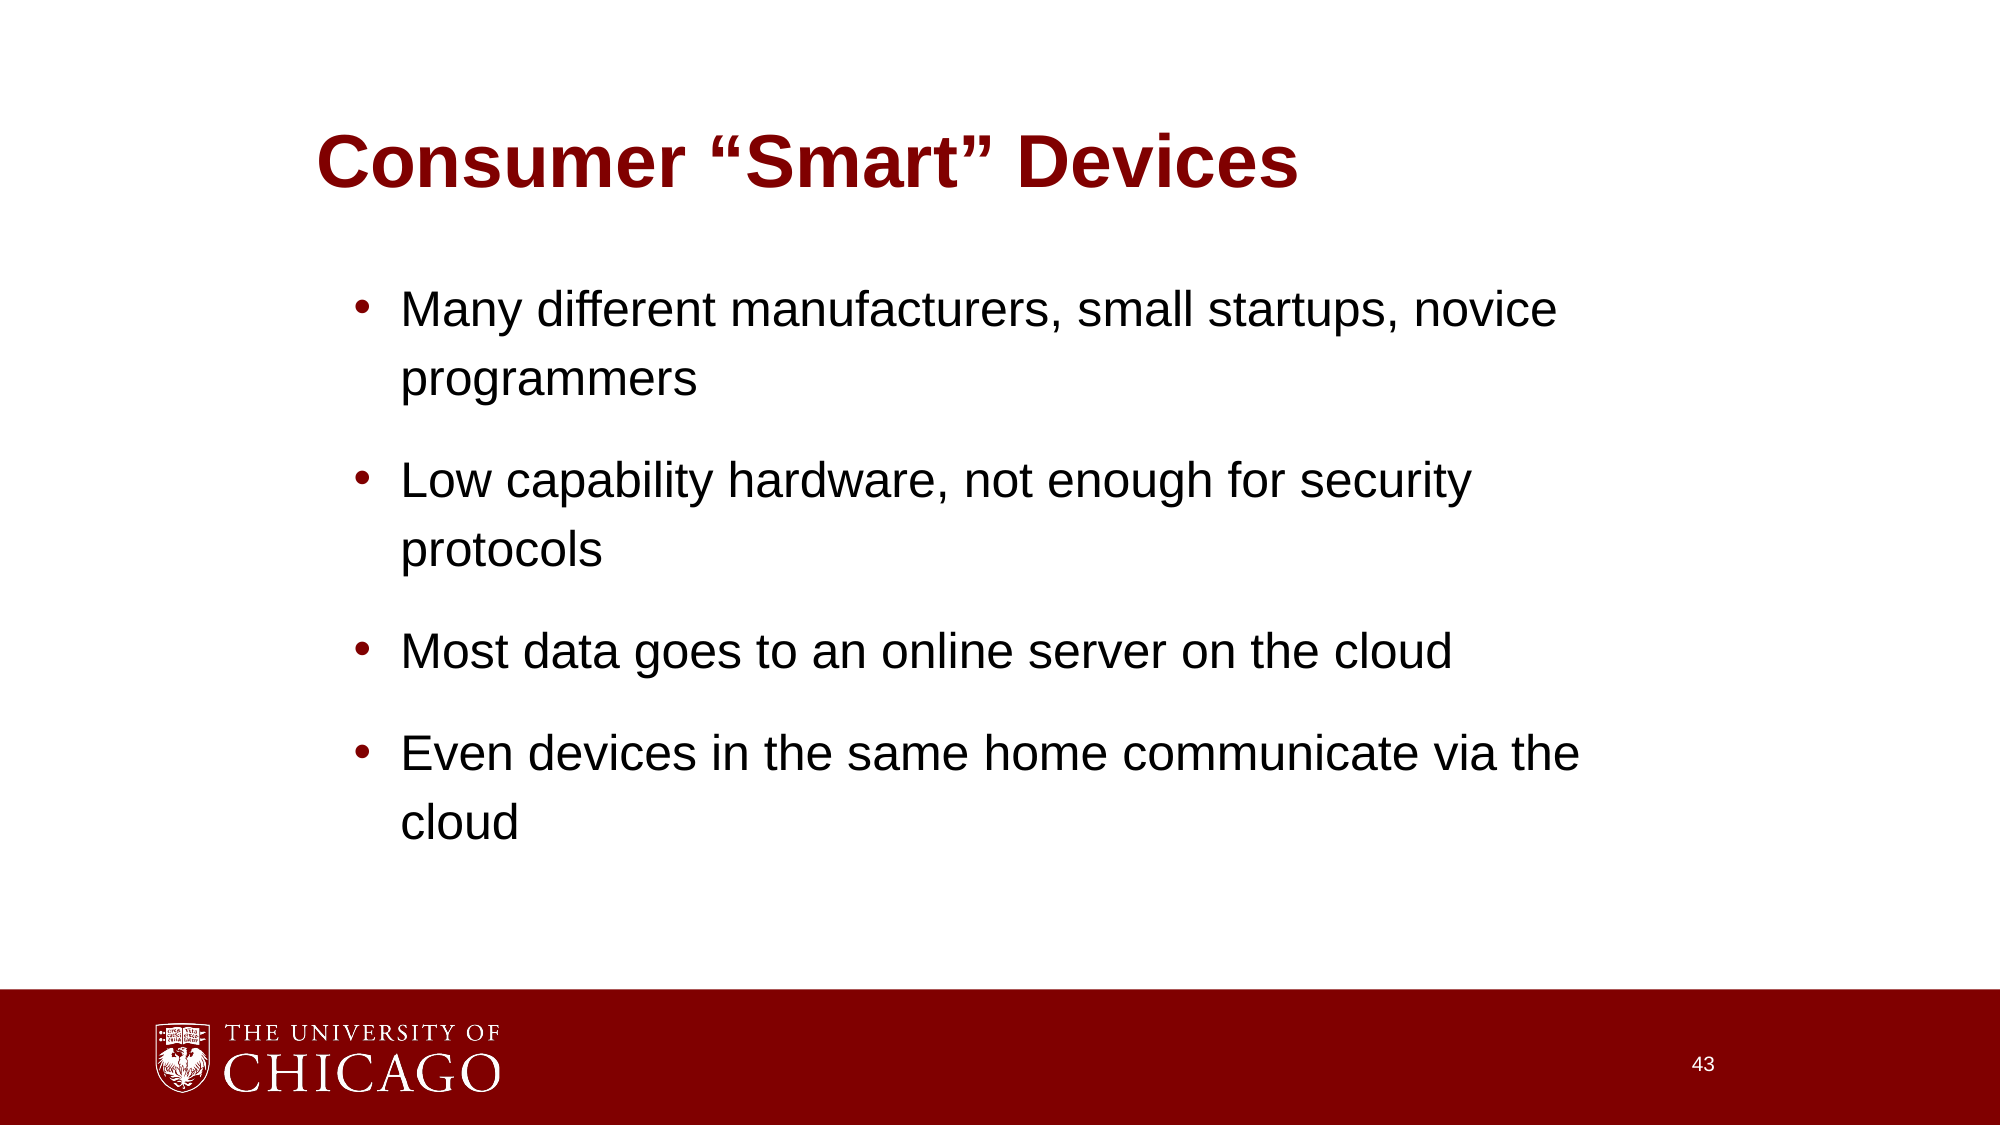

# Consumer “Smart” Devices
Many different manufacturers, small startups, novice programmers
Low capability hardware, not enough for security protocols
Most data goes to an online server on the cloud
Even devices in the same home communicate via the cloud

43